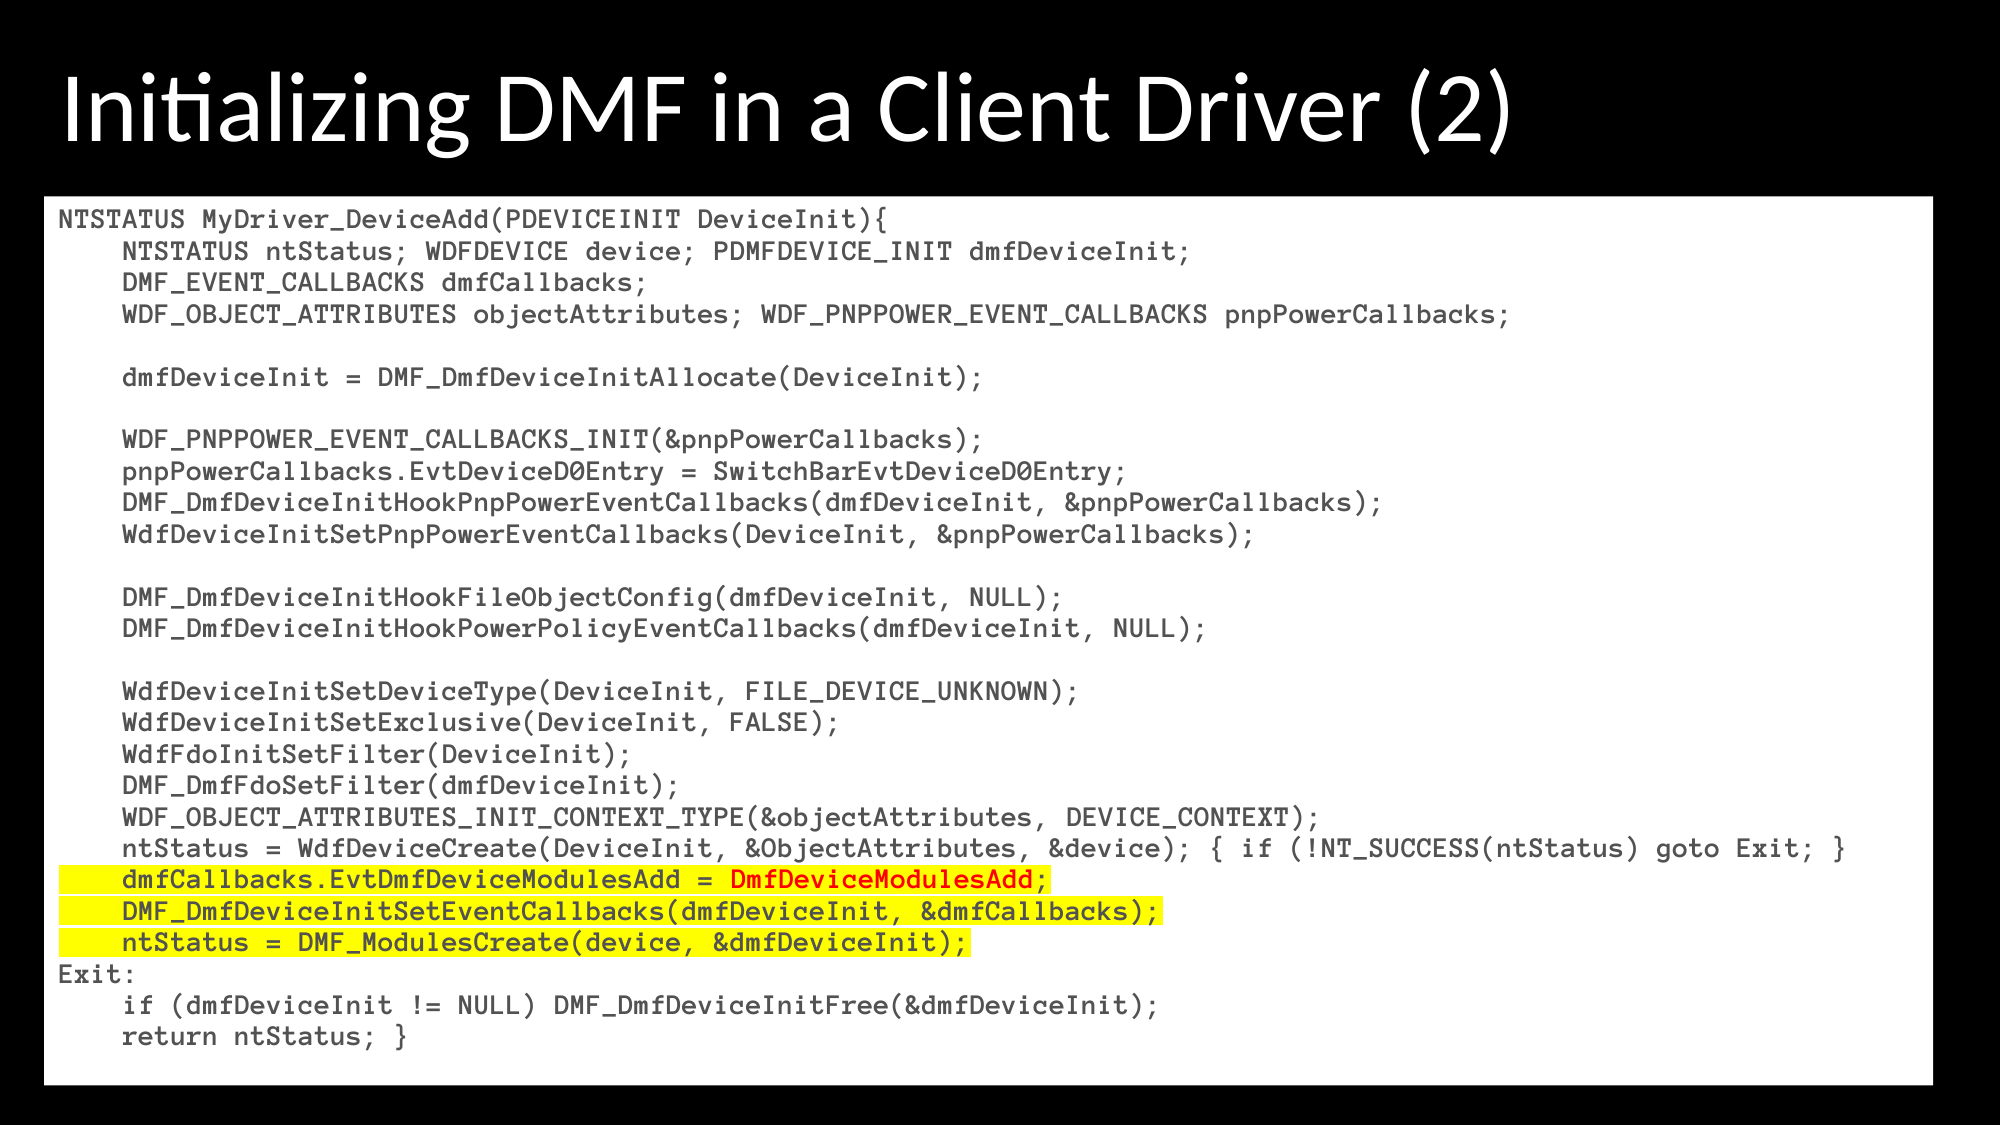

# Initializing DMF in a Client Driver (2)
NTSTATUS MyDriver_DeviceAdd(PDEVICEINIT DeviceInit){
    NTSTATUS ntStatus; WDFDEVICE device; PDMFDEVICE_INIT dmfDeviceInit;
    DMF_EVENT_CALLBACKS dmfCallbacks;
    WDF_OBJECT_ATTRIBUTES objectAttributes; WDF_PNPPOWER_EVENT_CALLBACKS pnpPowerCallbacks;

    dmfDeviceInit = DMF_DmfDeviceInitAllocate(DeviceInit);

    WDF_PNPPOWER_EVENT_CALLBACKS_INIT(&pnpPowerCallbacks);
    pnpPowerCallbacks.EvtDeviceD0Entry = SwitchBarEvtDeviceD0Entry;
    DMF_DmfDeviceInitHookPnpPowerEventCallbacks(dmfDeviceInit, &pnpPowerCallbacks);
    WdfDeviceInitSetPnpPowerEventCallbacks(DeviceInit, &pnpPowerCallbacks);

    DMF_DmfDeviceInitHookFileObjectConfig(dmfDeviceInit, NULL);
    DMF_DmfDeviceInitHookPowerPolicyEventCallbacks(dmfDeviceInit, NULL);

    WdfDeviceInitSetDeviceType(DeviceInit, FILE_DEVICE_UNKNOWN);
    WdfDeviceInitSetExclusive(DeviceInit, FALSE);
    WdfFdoInitSetFilter(DeviceInit);
    DMF_DmfFdoSetFilter(dmfDeviceInit);
    WDF_OBJECT_ATTRIBUTES_INIT_CONTEXT_TYPE(&objectAttributes, DEVICE_CONTEXT);
    ntStatus = WdfDeviceCreate(DeviceInit, &ObjectAttributes, &device); { if (!NT_SUCCESS(ntStatus) goto Exit; }
    dmfCallbacks.EvtDmfDeviceModulesAdd = DmfDeviceModulesAdd;
    DMF_DmfDeviceInitSetEventCallbacks(dmfDeviceInit, &dmfCallbacks);
    ntStatus = DMF_ModulesCreate(device, &dmfDeviceInit);
Exit:
    if (dmfDeviceInit != NULL) DMF_DmfDeviceInitFree(&dmfDeviceInit);
    return ntStatus; }